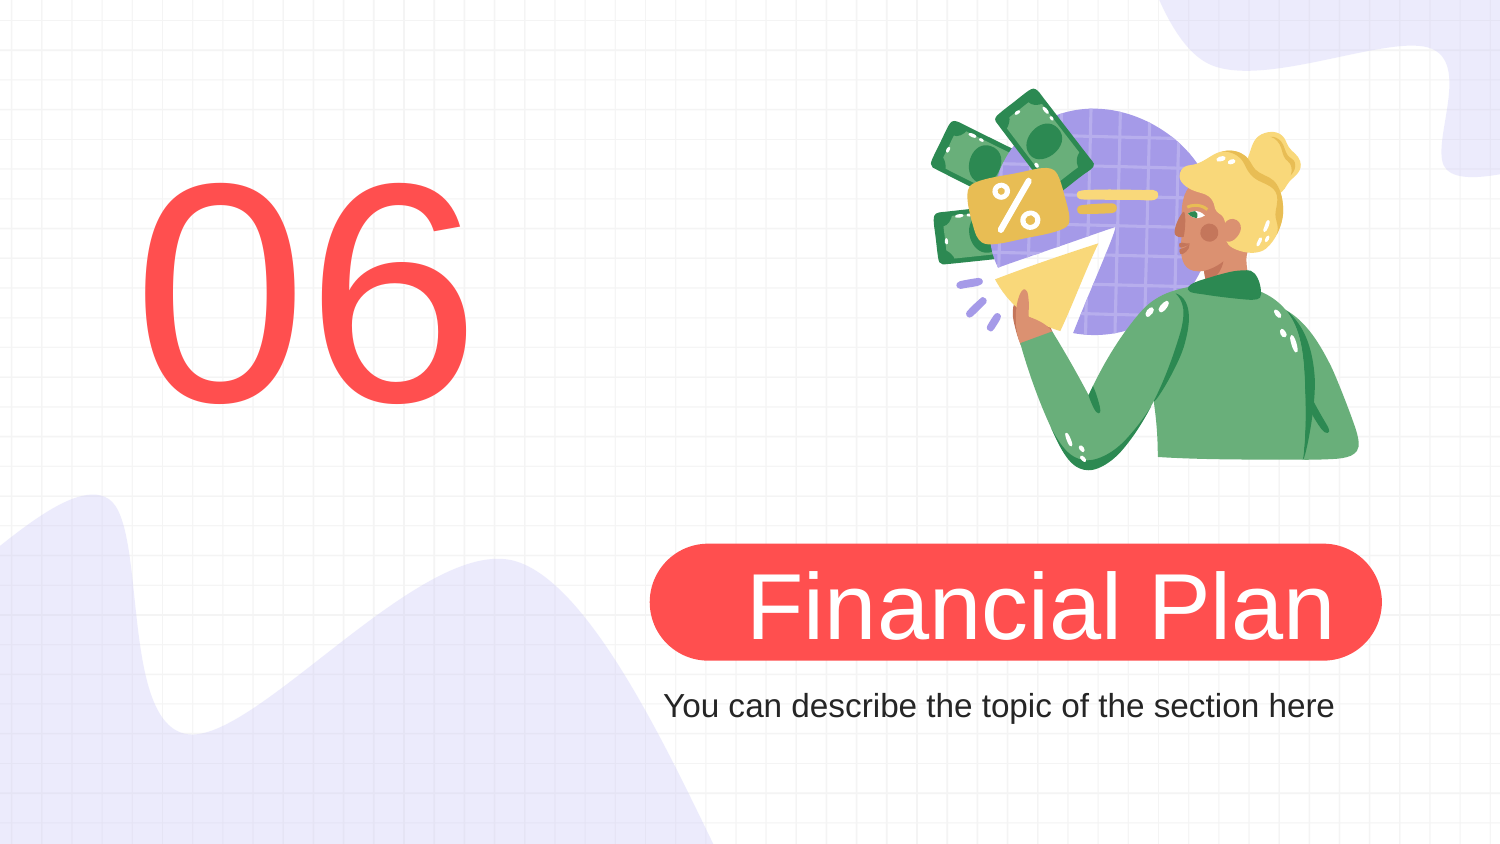

06

# Financial Plan

You can describe the topic of the section here